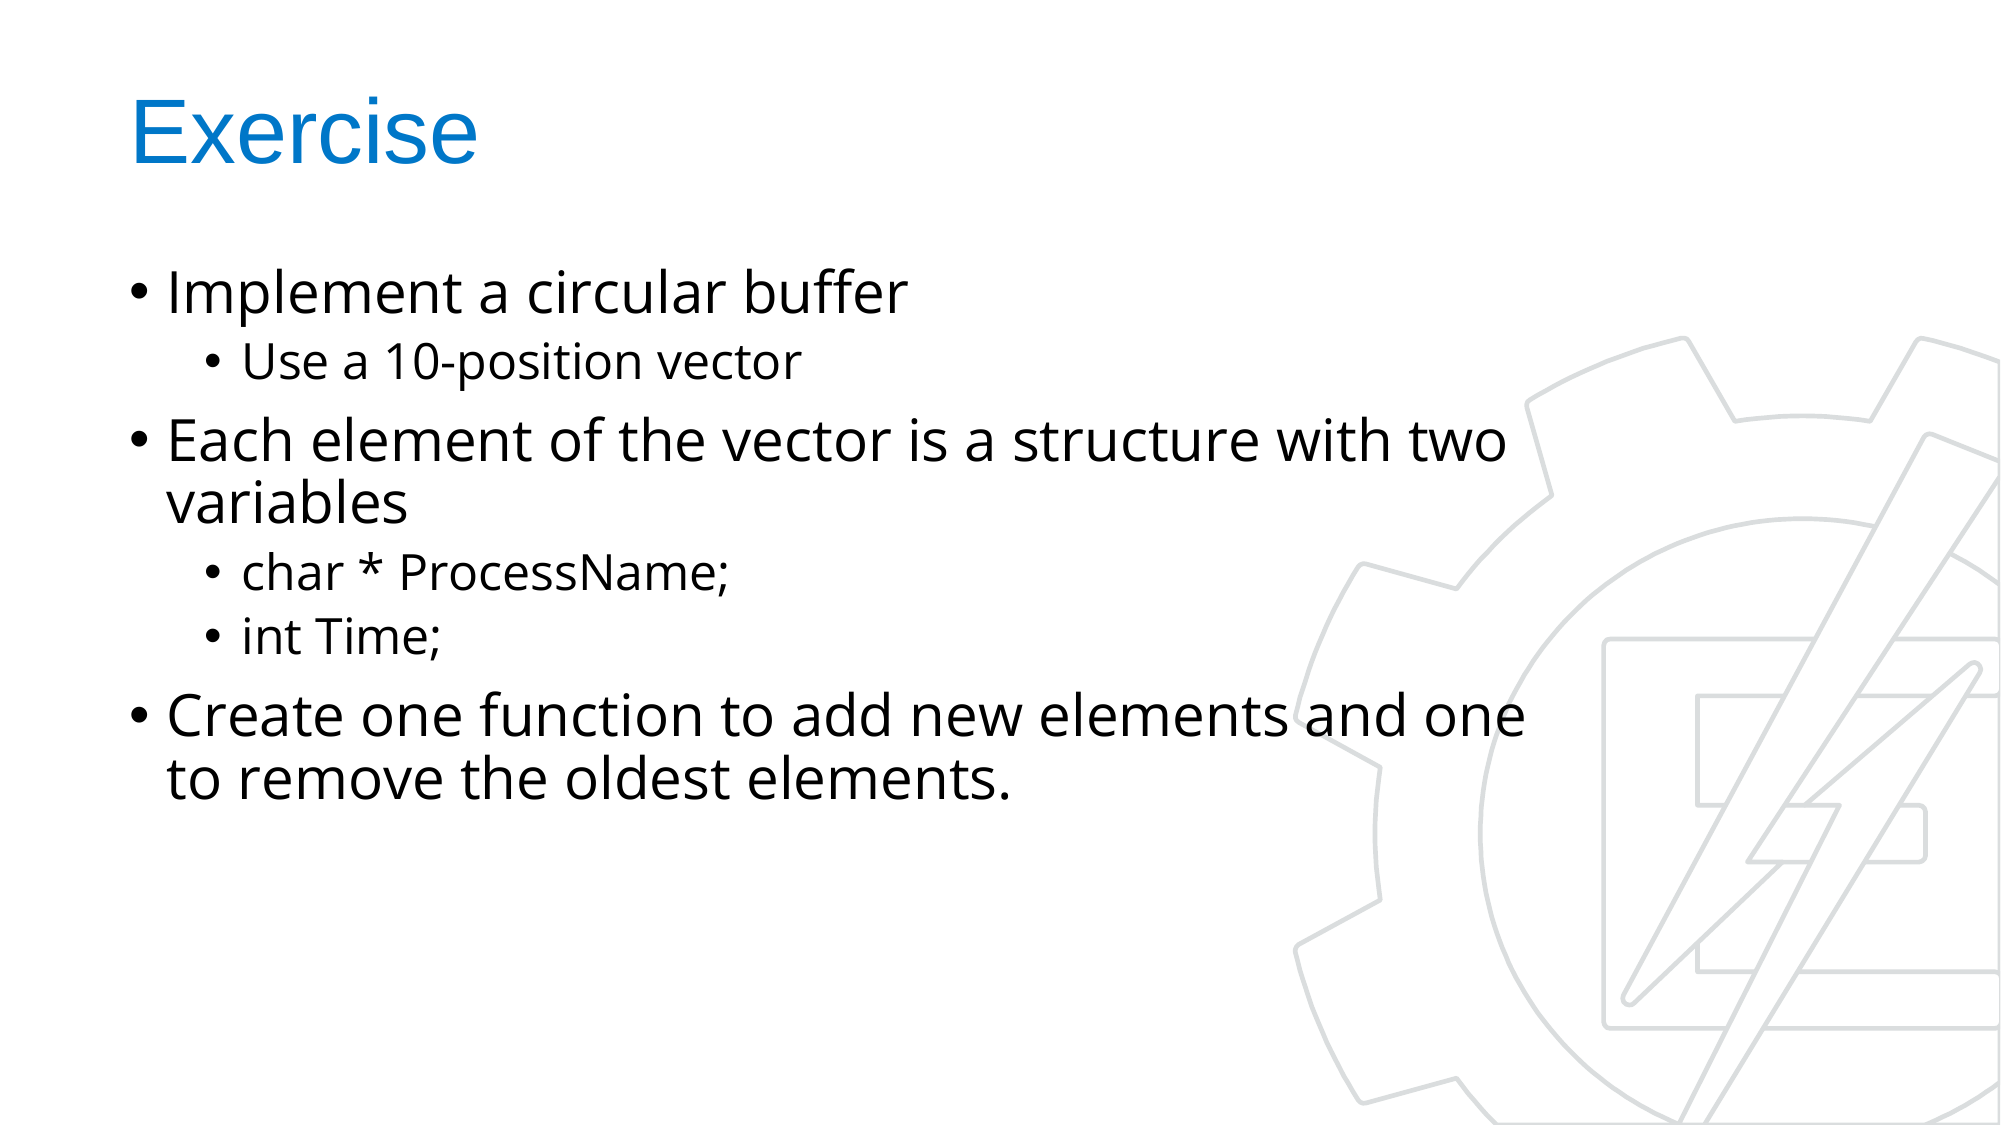

# Exercise
Implement a circular buffer
Use a 10-position vector
Each element of the vector is a structure with two variables
char * ProcessName;
int Time;
Create one function to add new elements and one to remove the oldest elements.